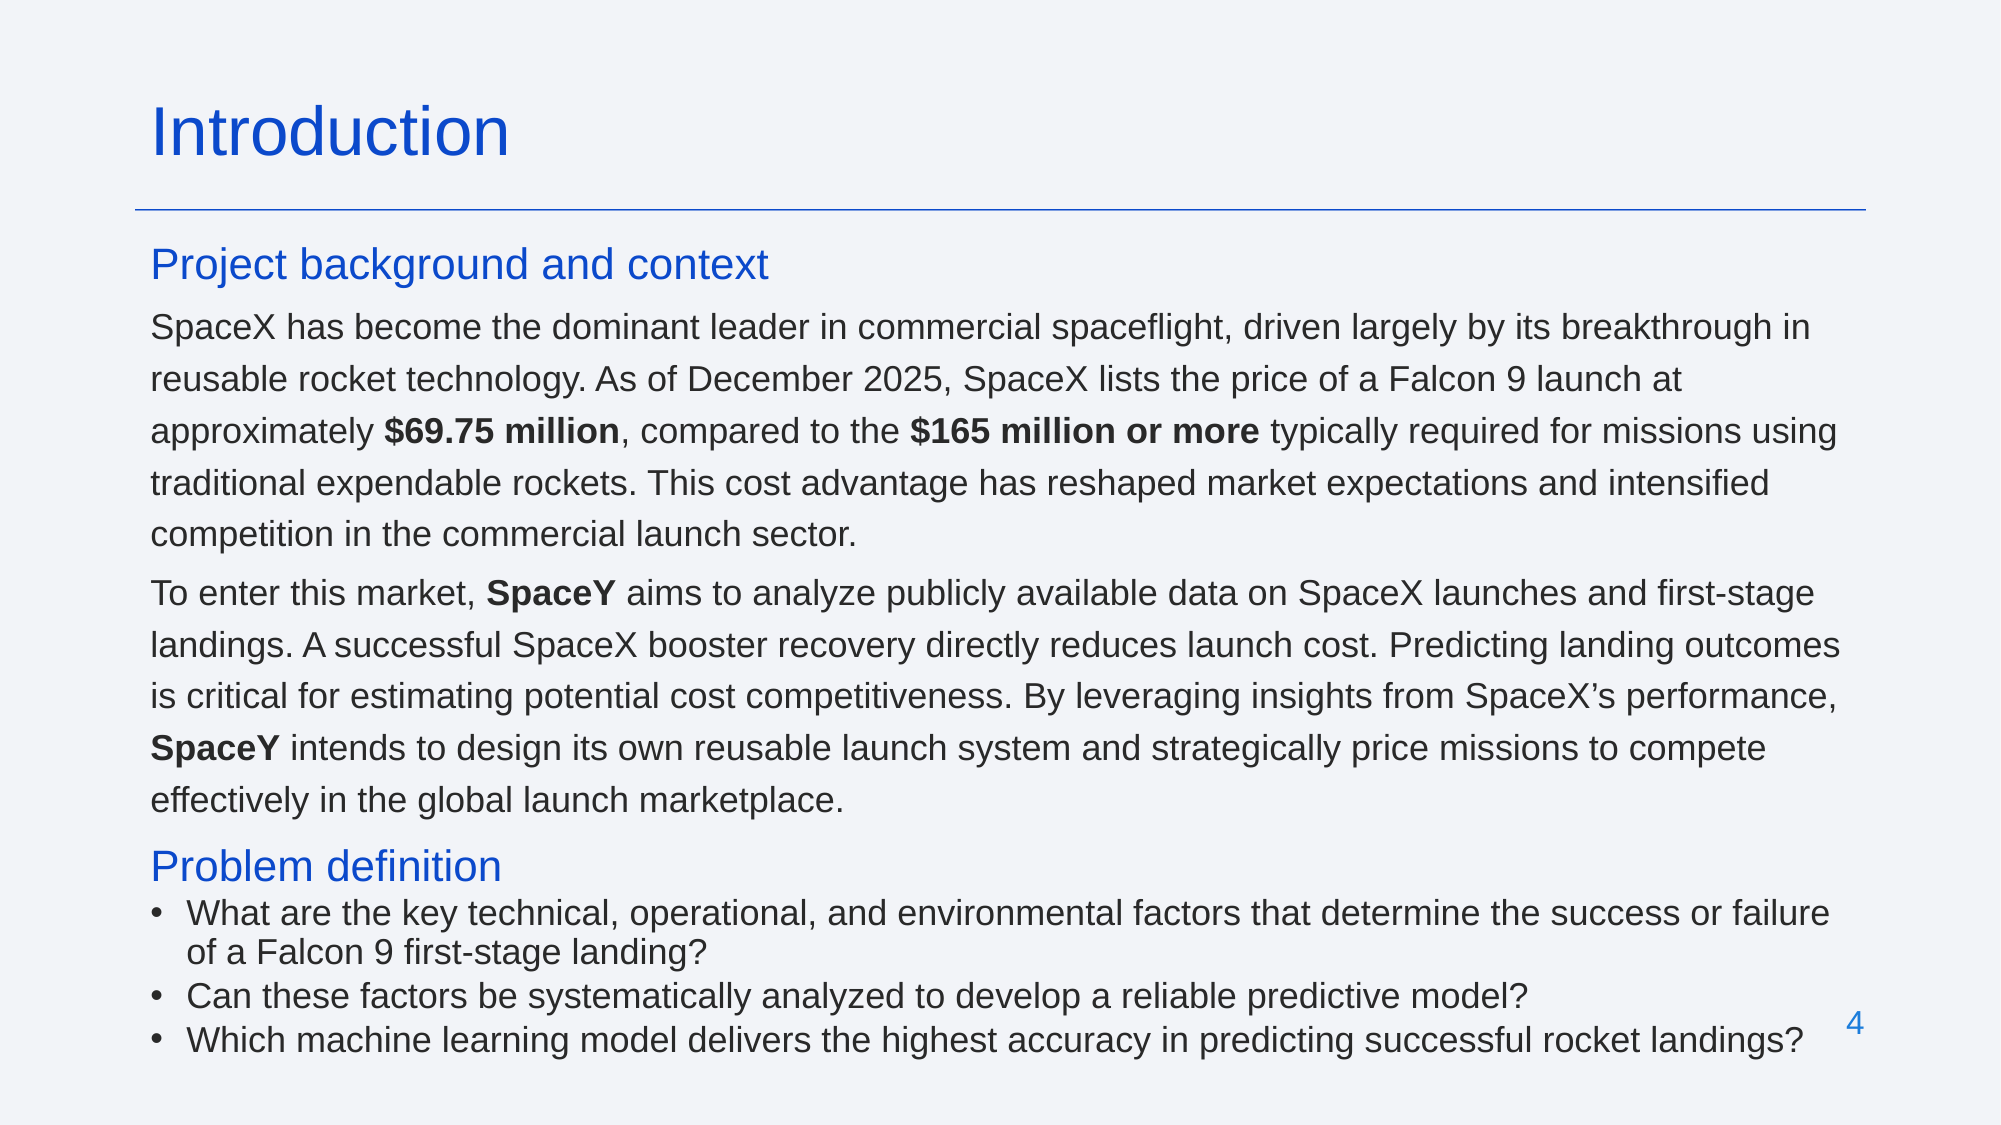

Introduction
Project background and context
SpaceX has become the dominant leader in commercial spaceflight, driven largely by its breakthrough in reusable rocket technology. As of December 2025, SpaceX lists the price of a Falcon 9 launch at approximately $69.75 million, compared to the $165 million or more typically required for missions using traditional expendable rockets. This cost advantage has reshaped market expectations and intensified competition in the commercial launch sector.
To enter this market, SpaceY aims to analyze publicly available data on SpaceX launches and first-stage landings. A successful SpaceX booster recovery directly reduces launch cost. Predicting landing outcomes is critical for estimating potential cost competitiveness. By leveraging insights from SpaceX’s performance, SpaceY intends to design its own reusable launch system and strategically price missions to compete effectively in the global launch marketplace.
Problem definition
What are the key technical, operational, and environmental factors that determine the success or failure of a Falcon 9 first-stage landing?
Can these factors be systematically analyzed to develop a reliable predictive model?
Which machine learning model delivers the highest accuracy in predicting successful rocket landings?
4